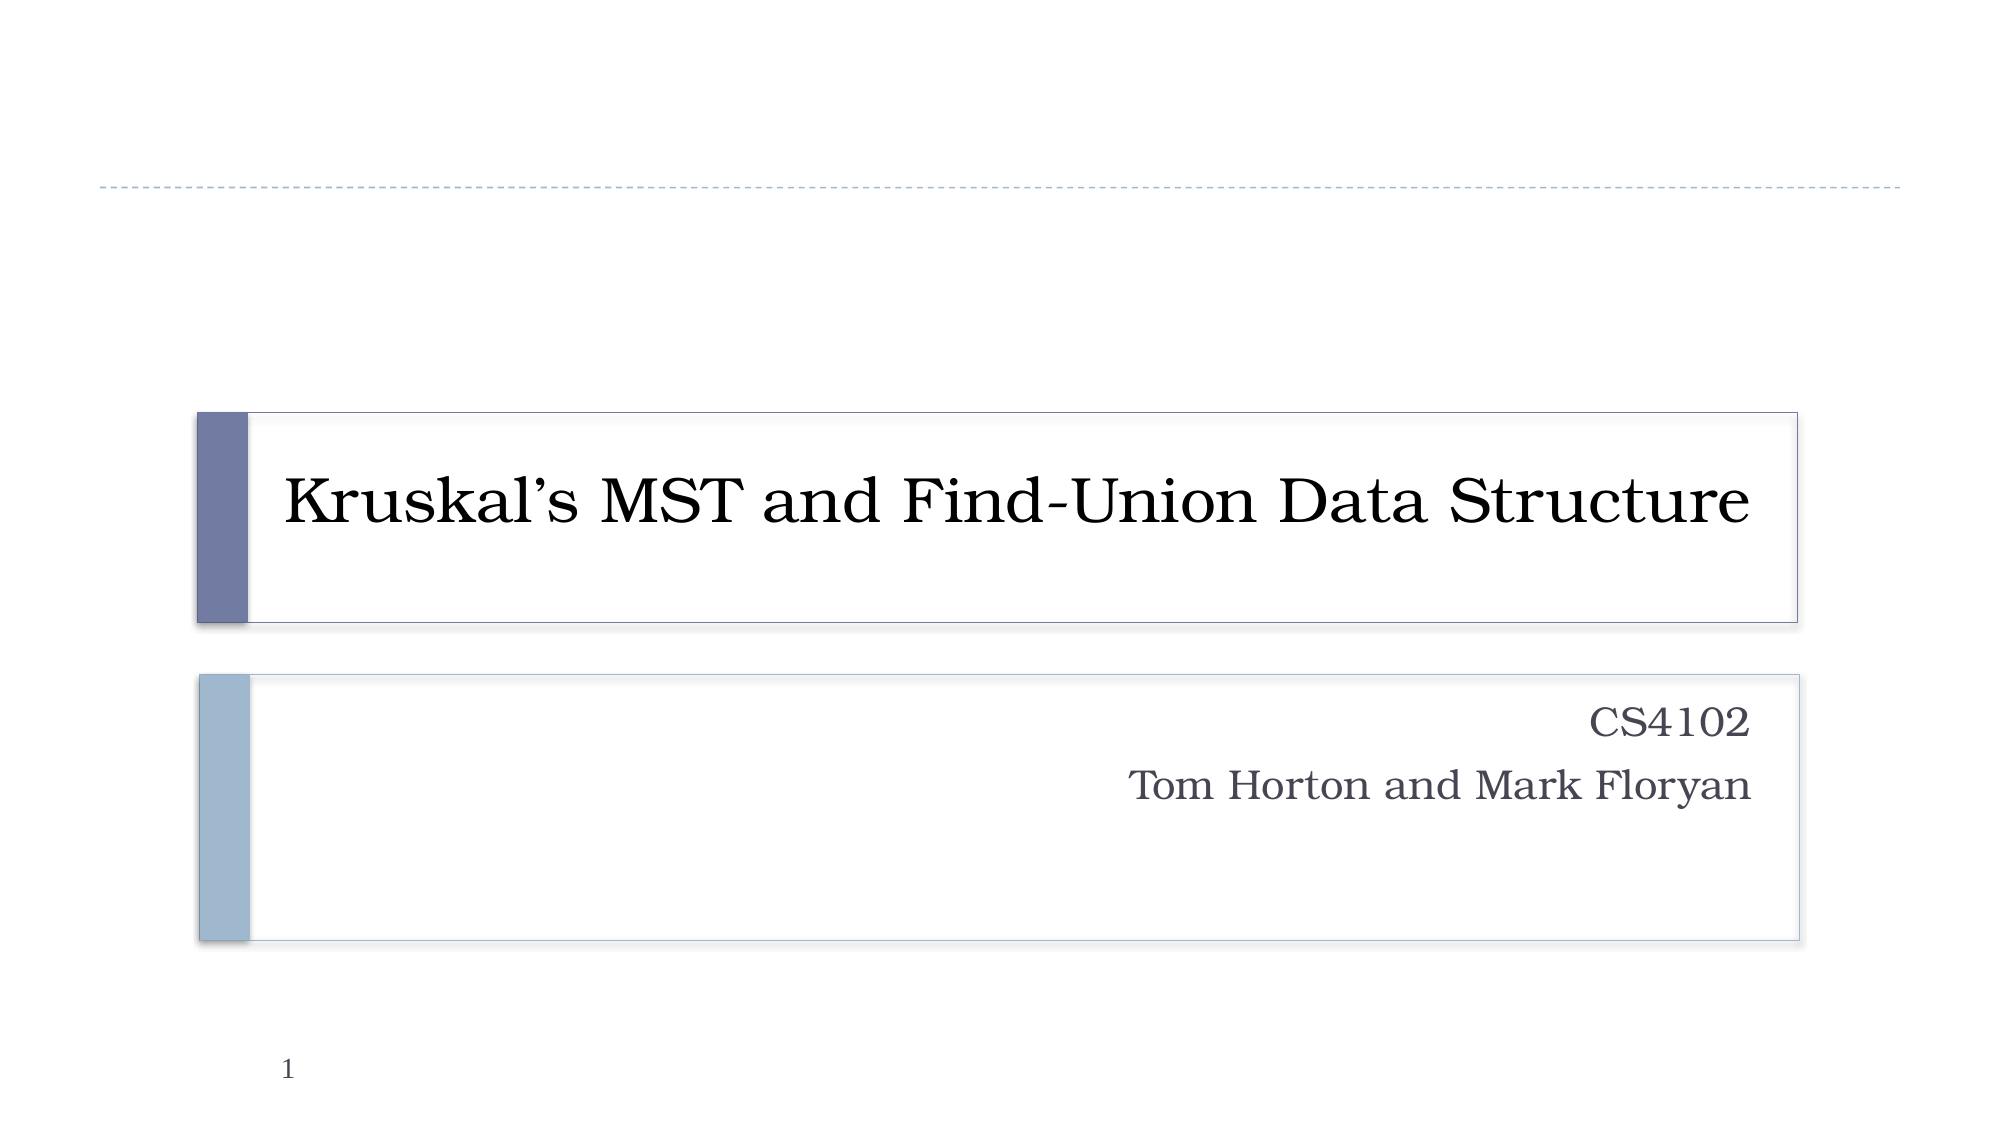

# Kruskal’s MST and Find-Union Data Structure
CS4102
Tom Horton and Mark Floryan
1